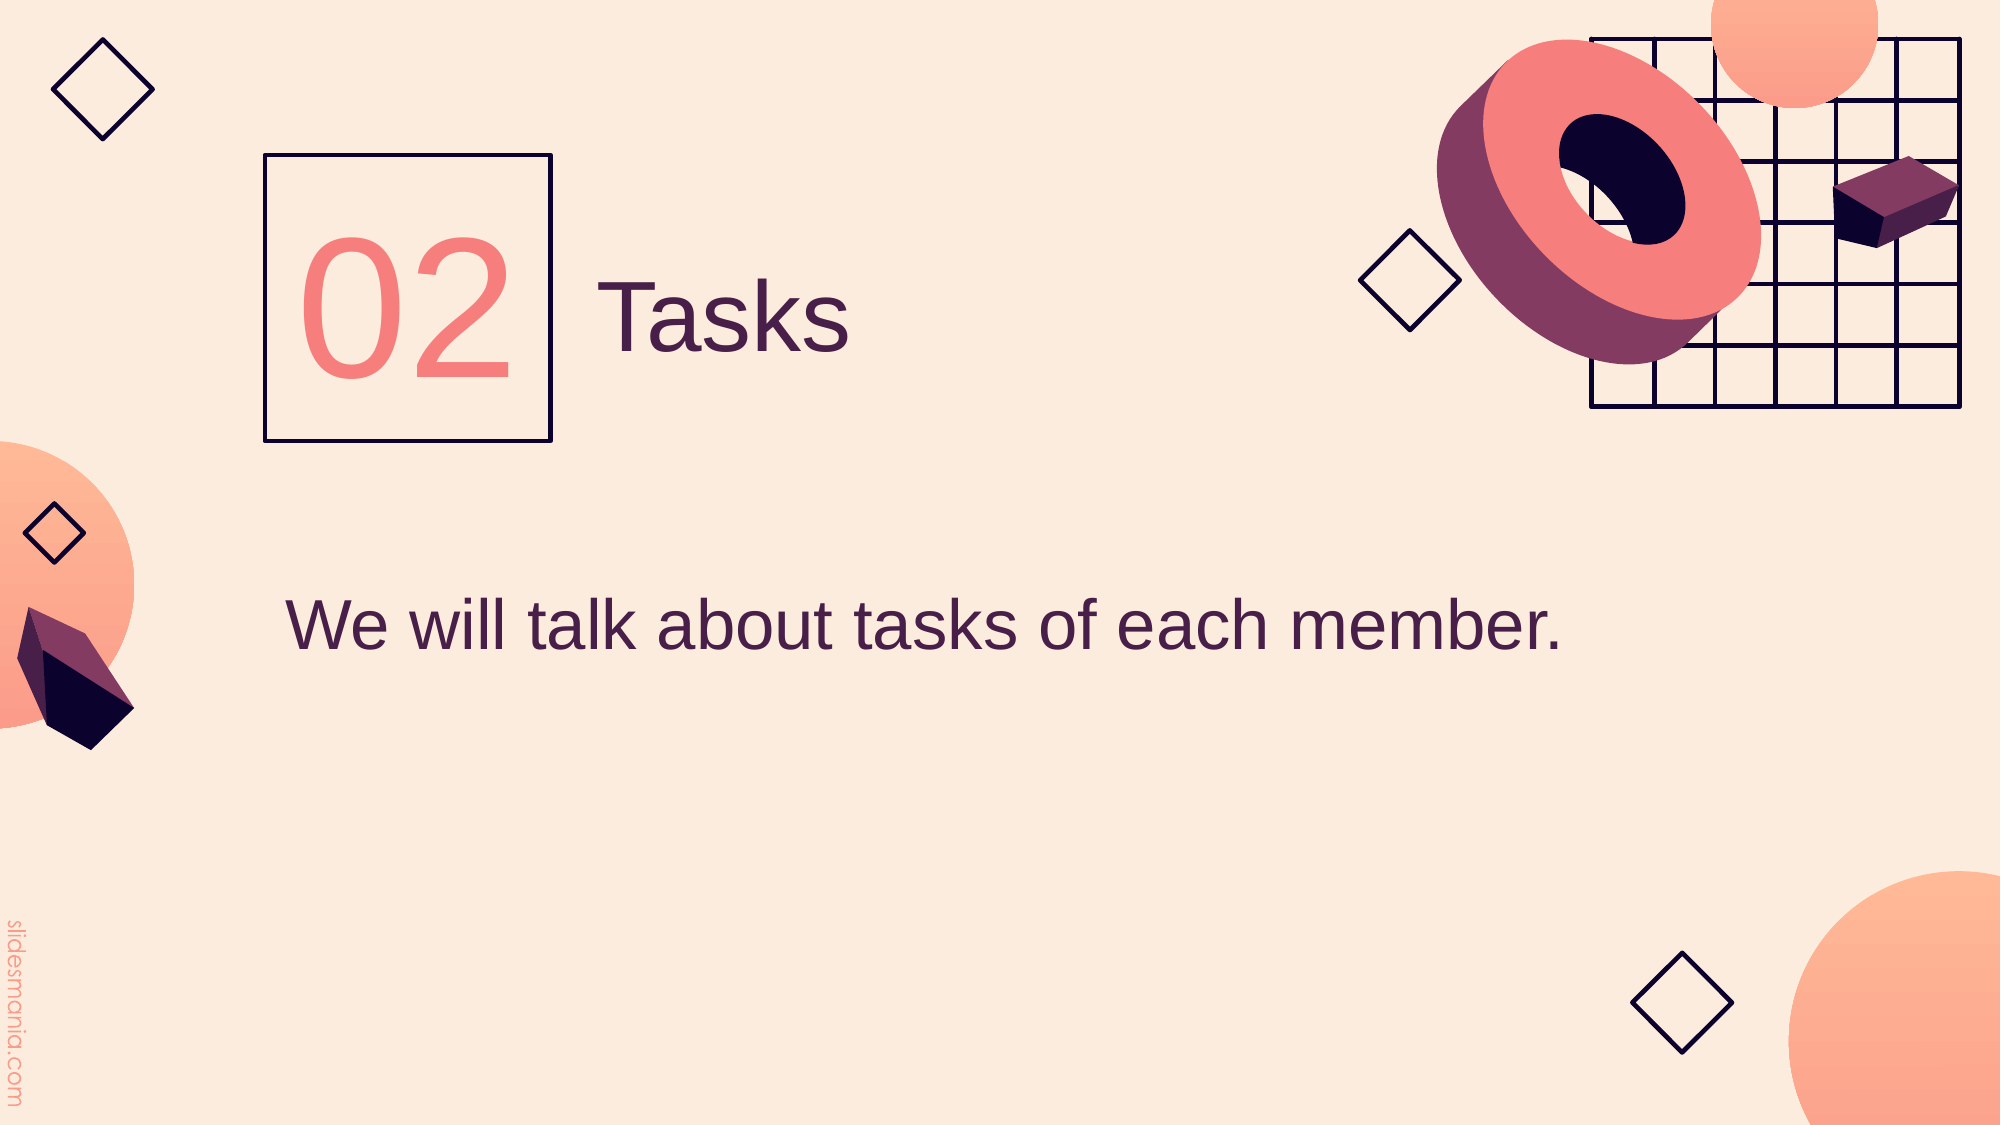

02
Tasks
# We will talk about tasks of each member.